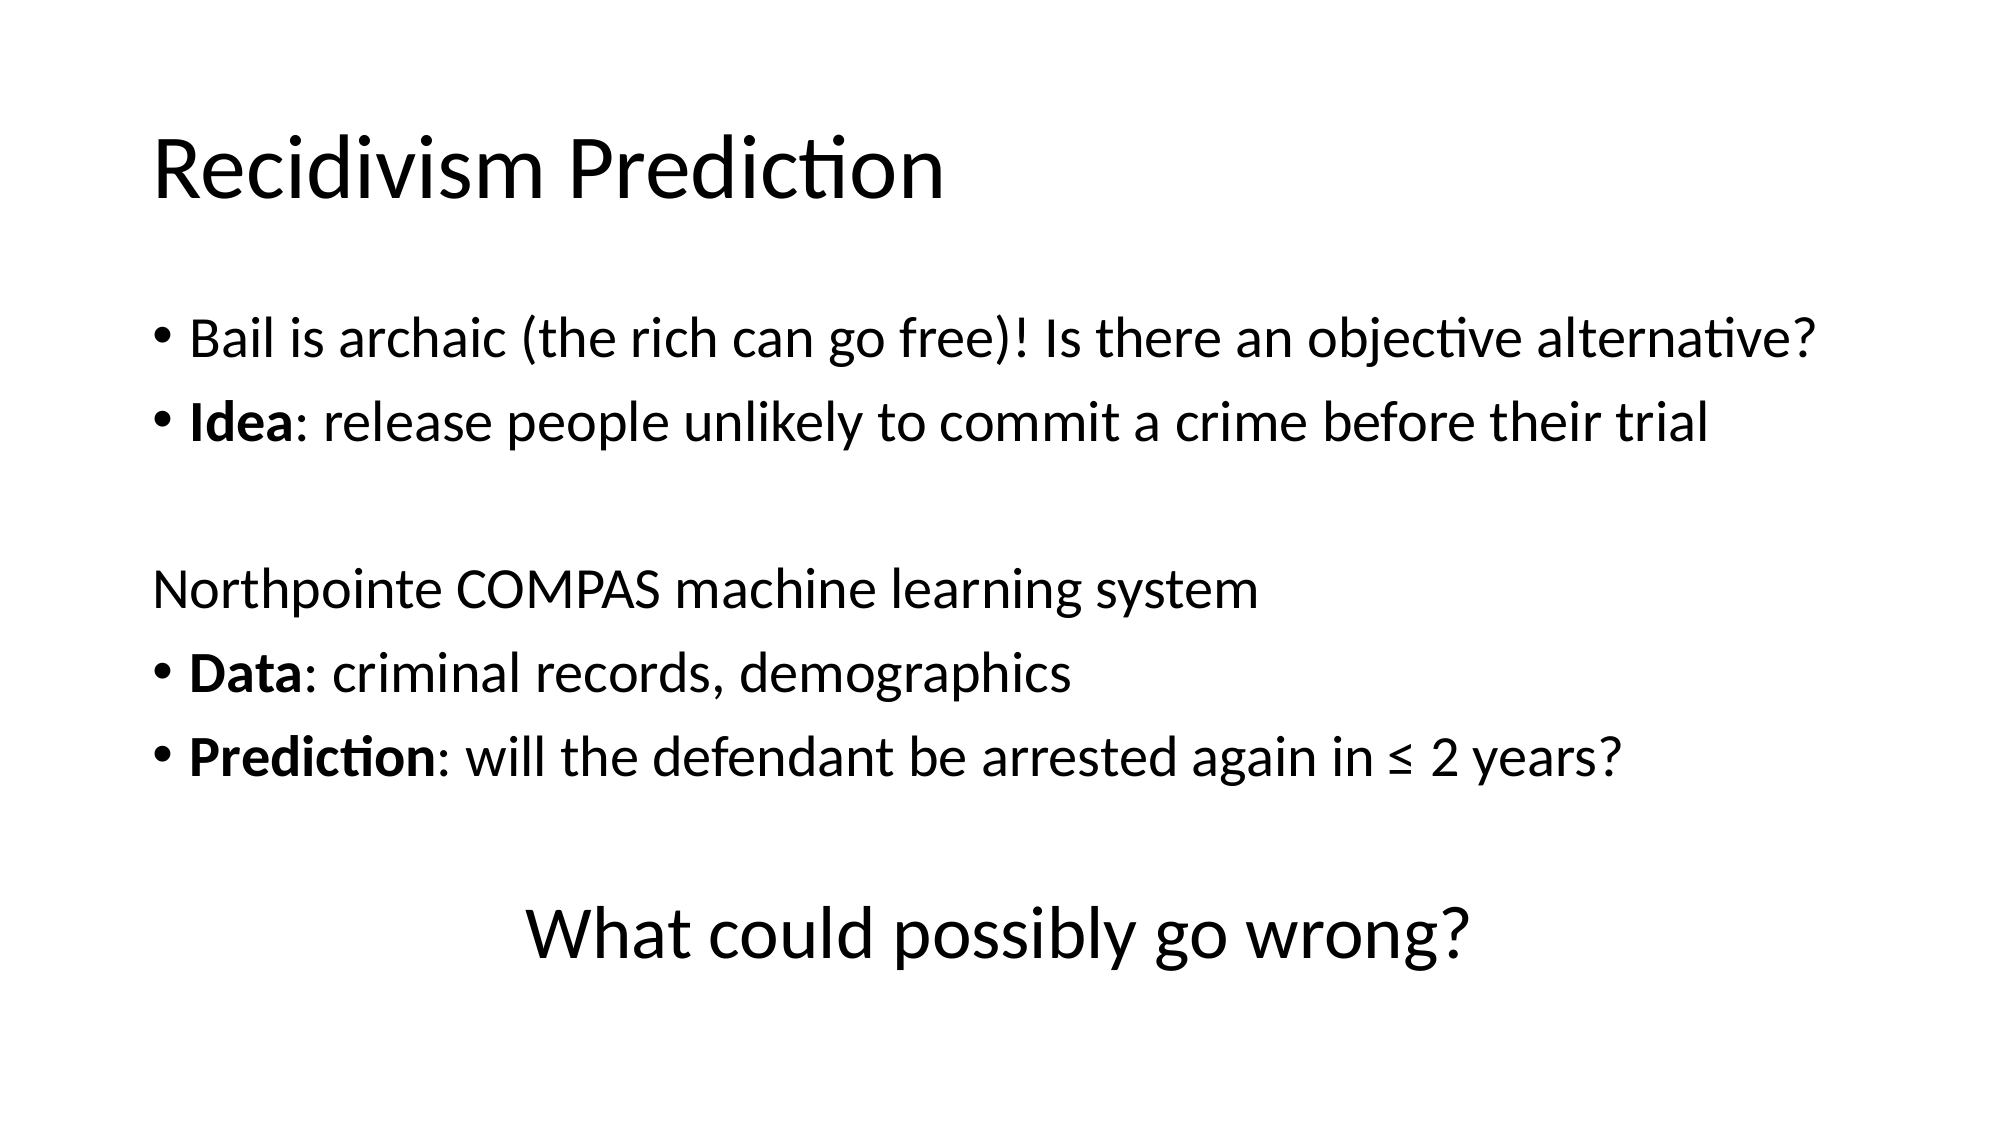

# Recidivism Prediction
Bail is archaic (the rich can go free)! Is there an objective alternative?
Idea: release people unlikely to commit a crime before their trial

Northpointe COMPAS machine learning system
Data: criminal records, demographics
Prediction: will the defendant be arrested again in ≤ 2 years?

What could possibly go wrong?